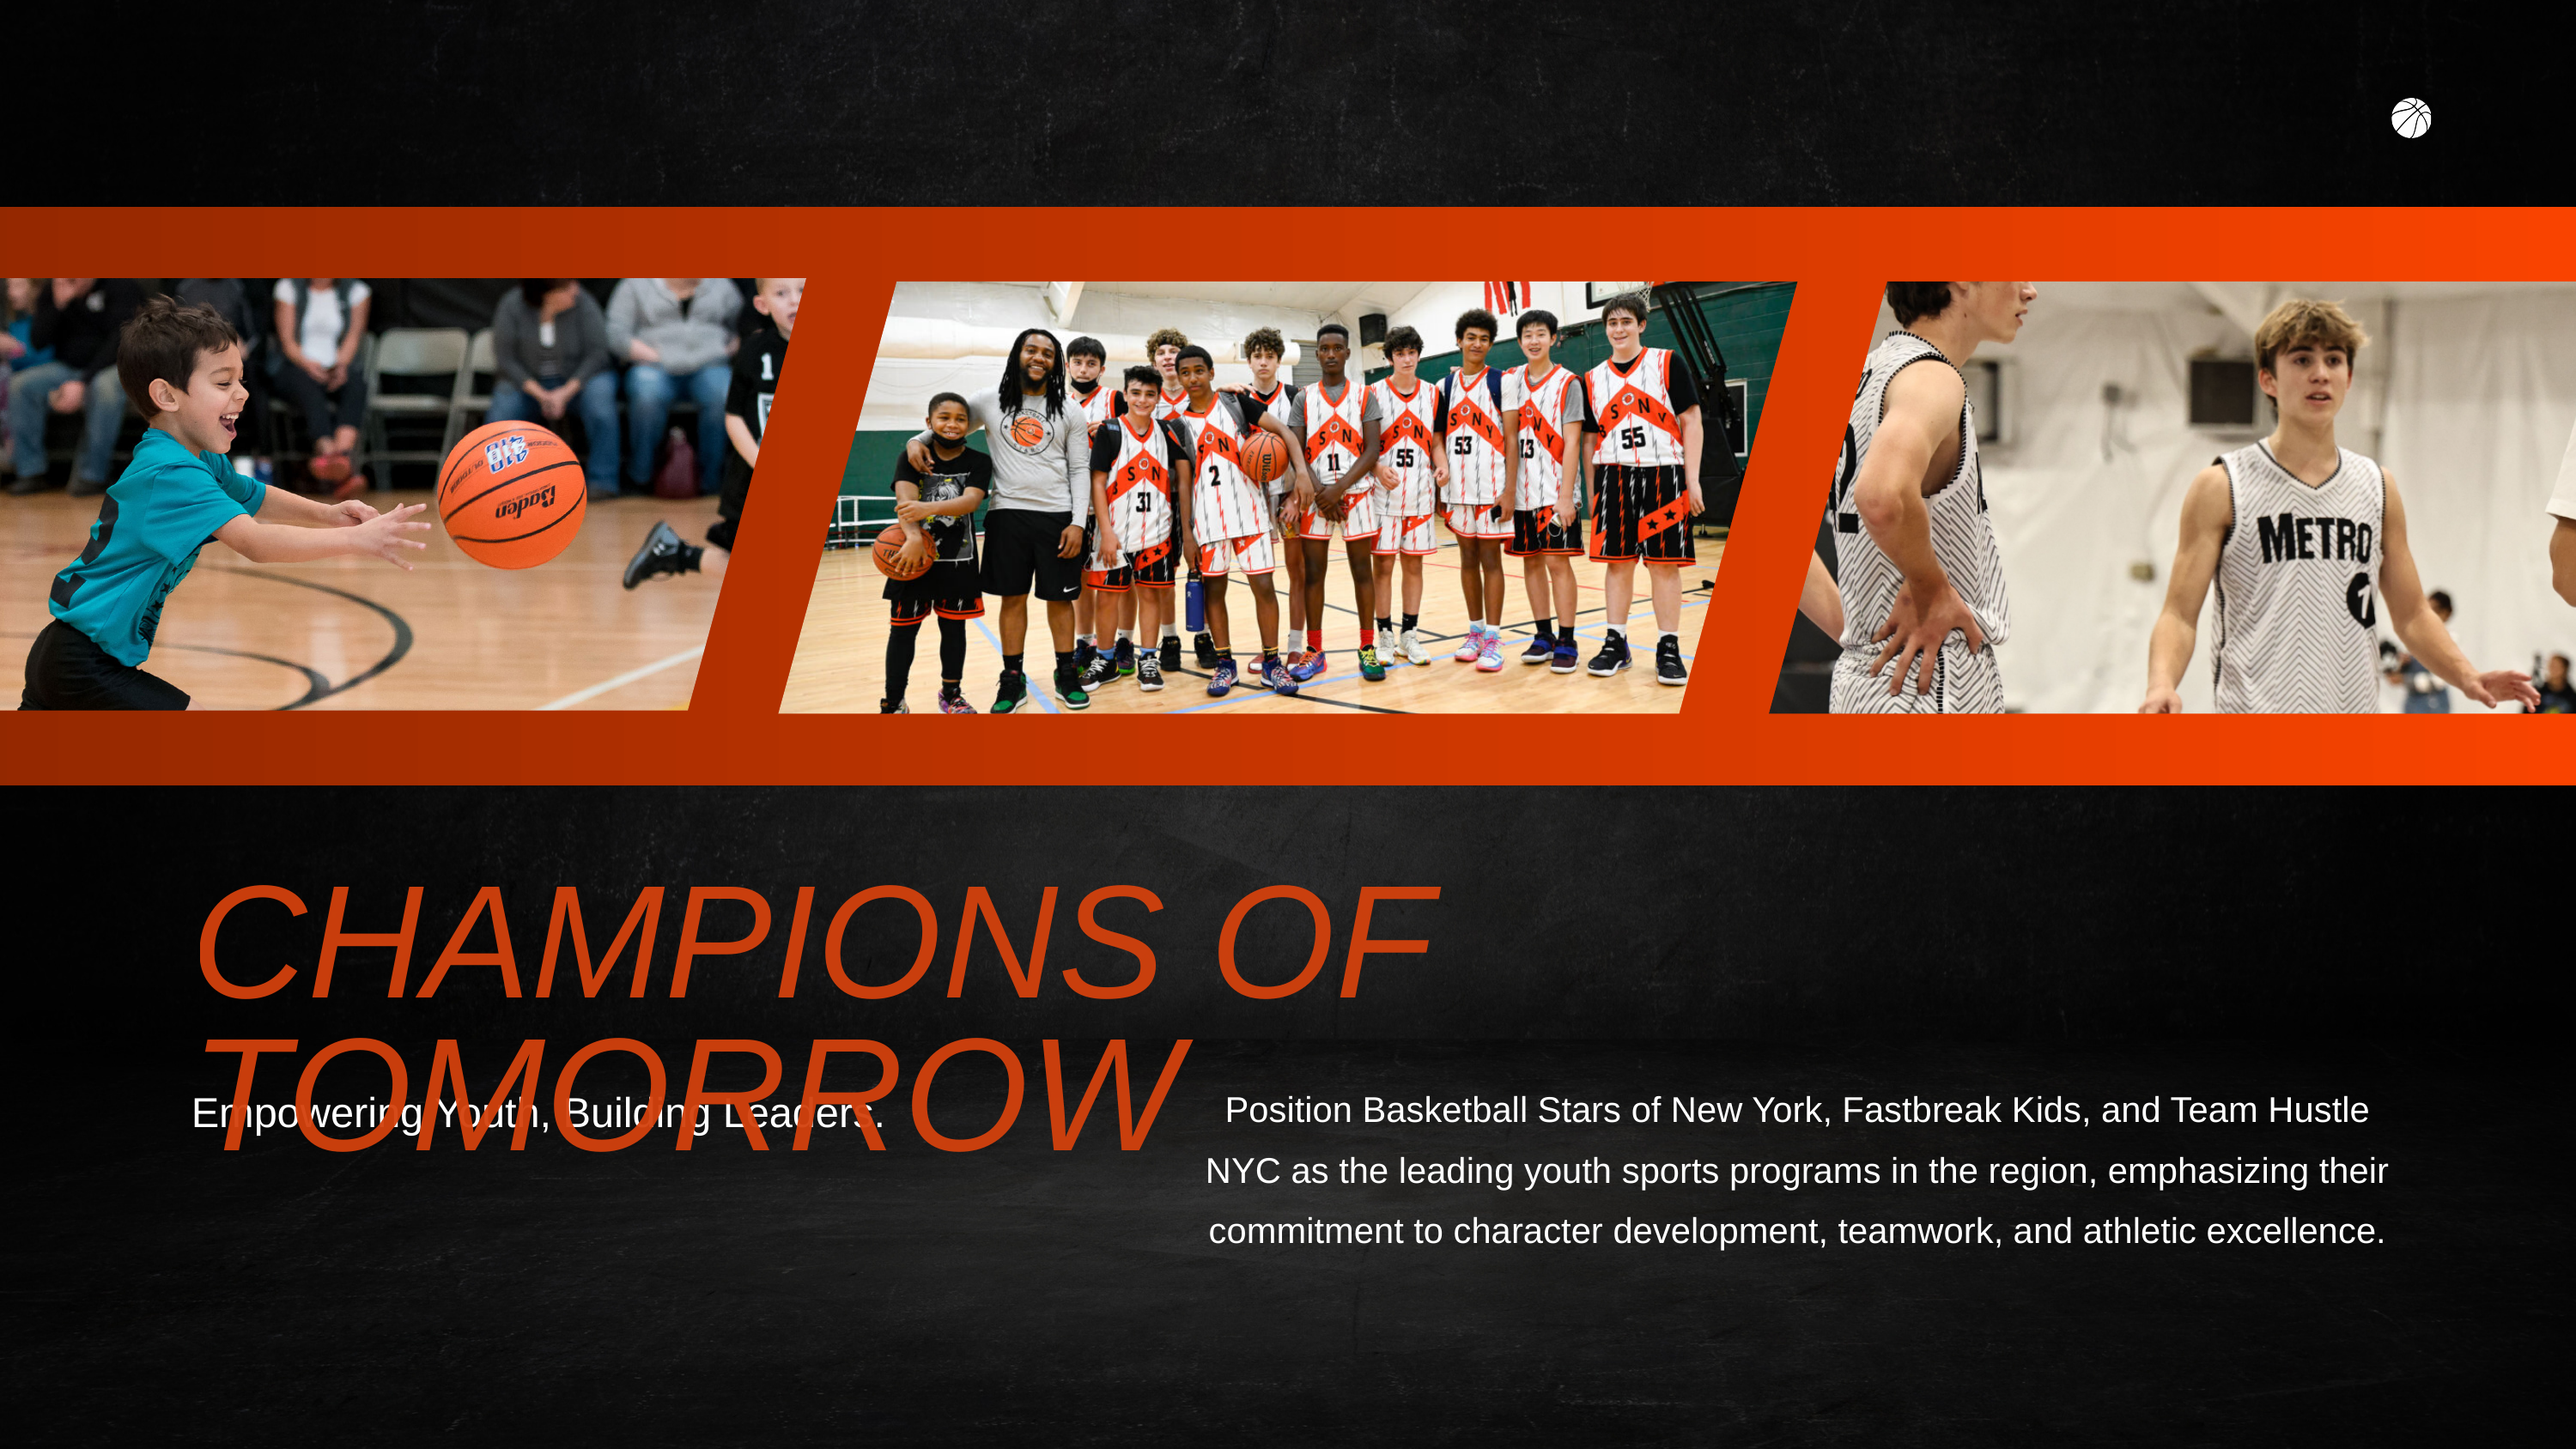

CHAMPIONS OF TOMORROW
Position Basketball Stars of New York, Fastbreak Kids, and Team Hustle NYC as the leading youth sports programs in the region, emphasizing their commitment to character development, teamwork, and athletic excellence.
Empowering Youth, Building Leaders.